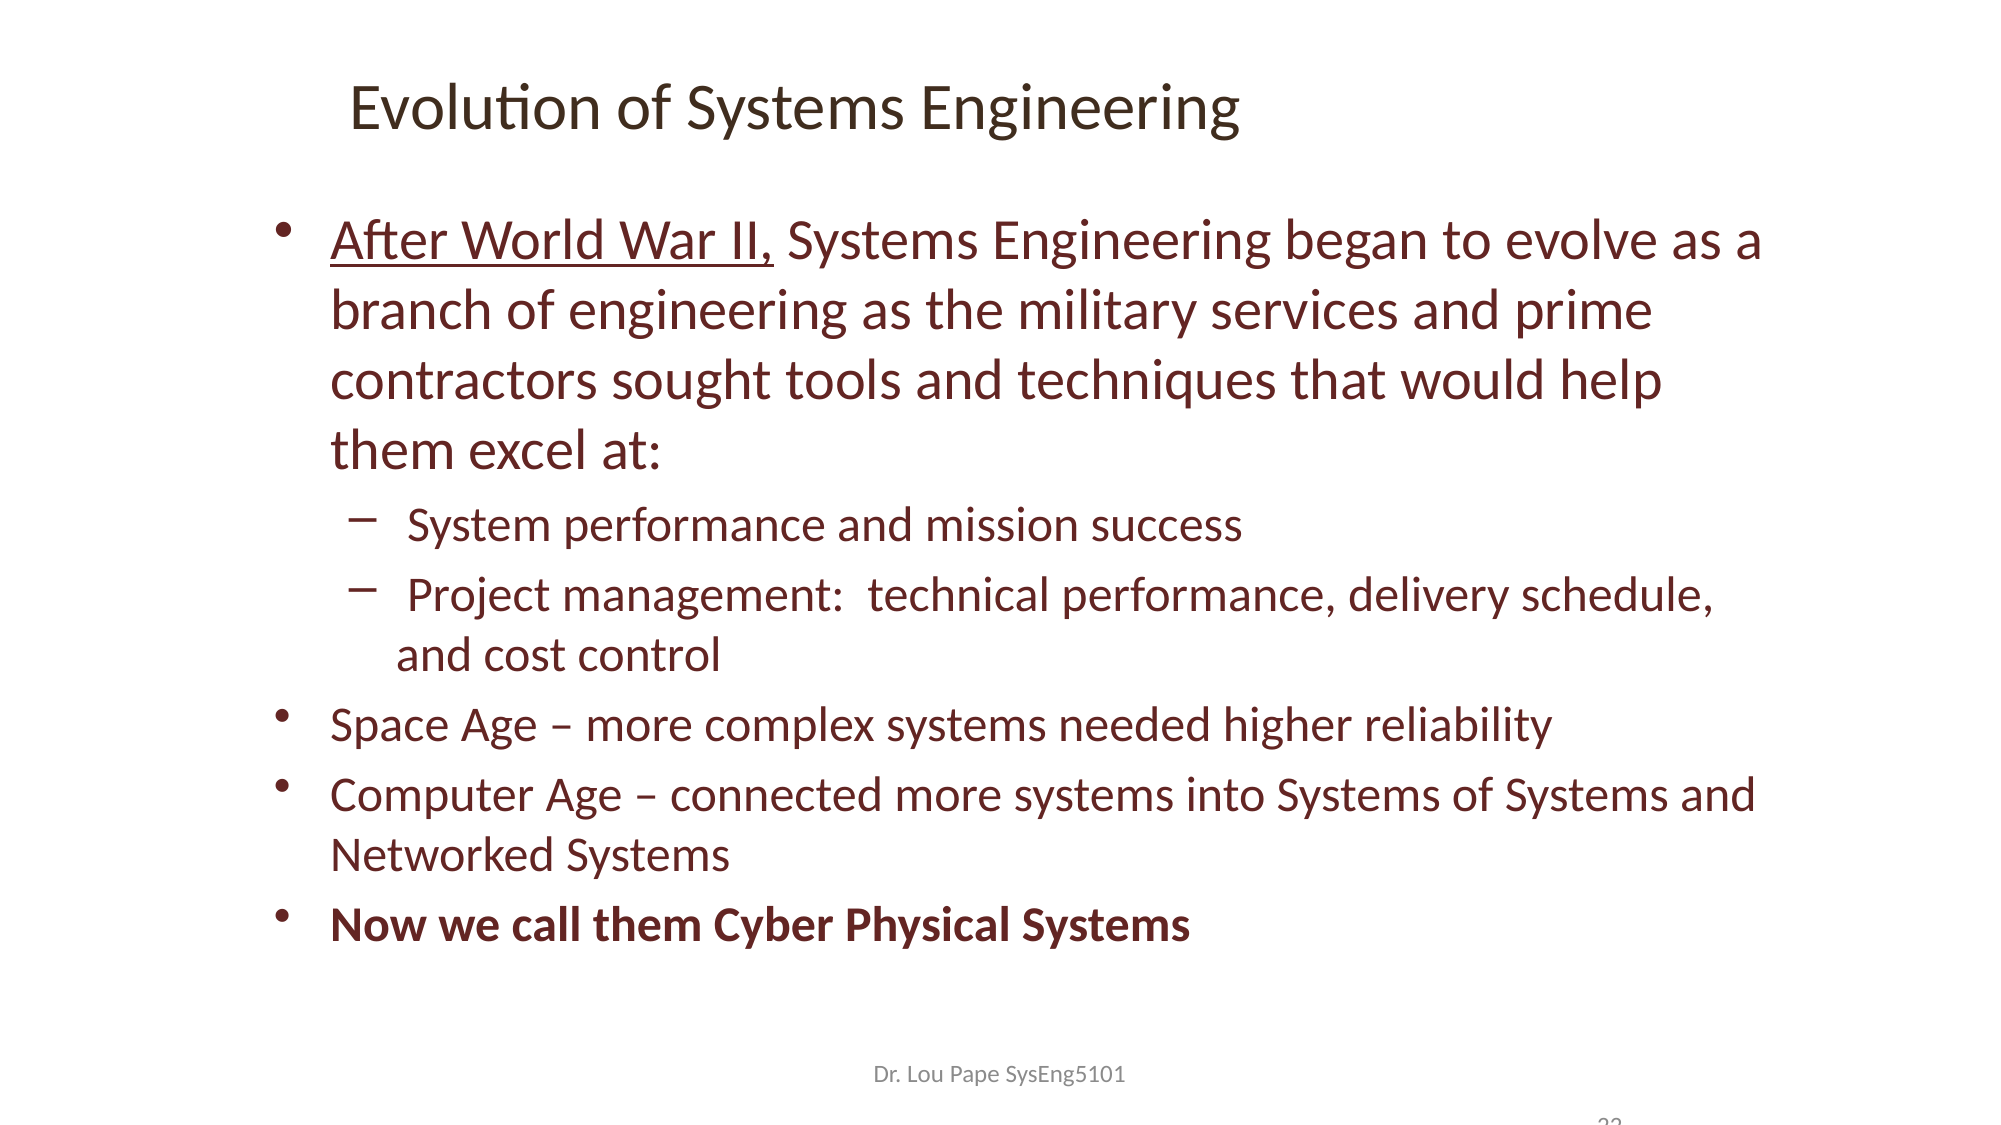

# Evolution of Systems Engineering
After World War II, Systems Engineering began to evolve as a branch of engineering as the military services and prime contractors sought tools and techniques that would help them excel at:
 System performance and mission success
 Project management:  technical performance, delivery schedule, and cost control
Space Age – more complex systems needed higher reliability
Computer Age – connected more systems into Systems of Systems and Networked Systems
Now we call them Cyber Physical Systems
Dr. Lou Pape SysEng5101
22